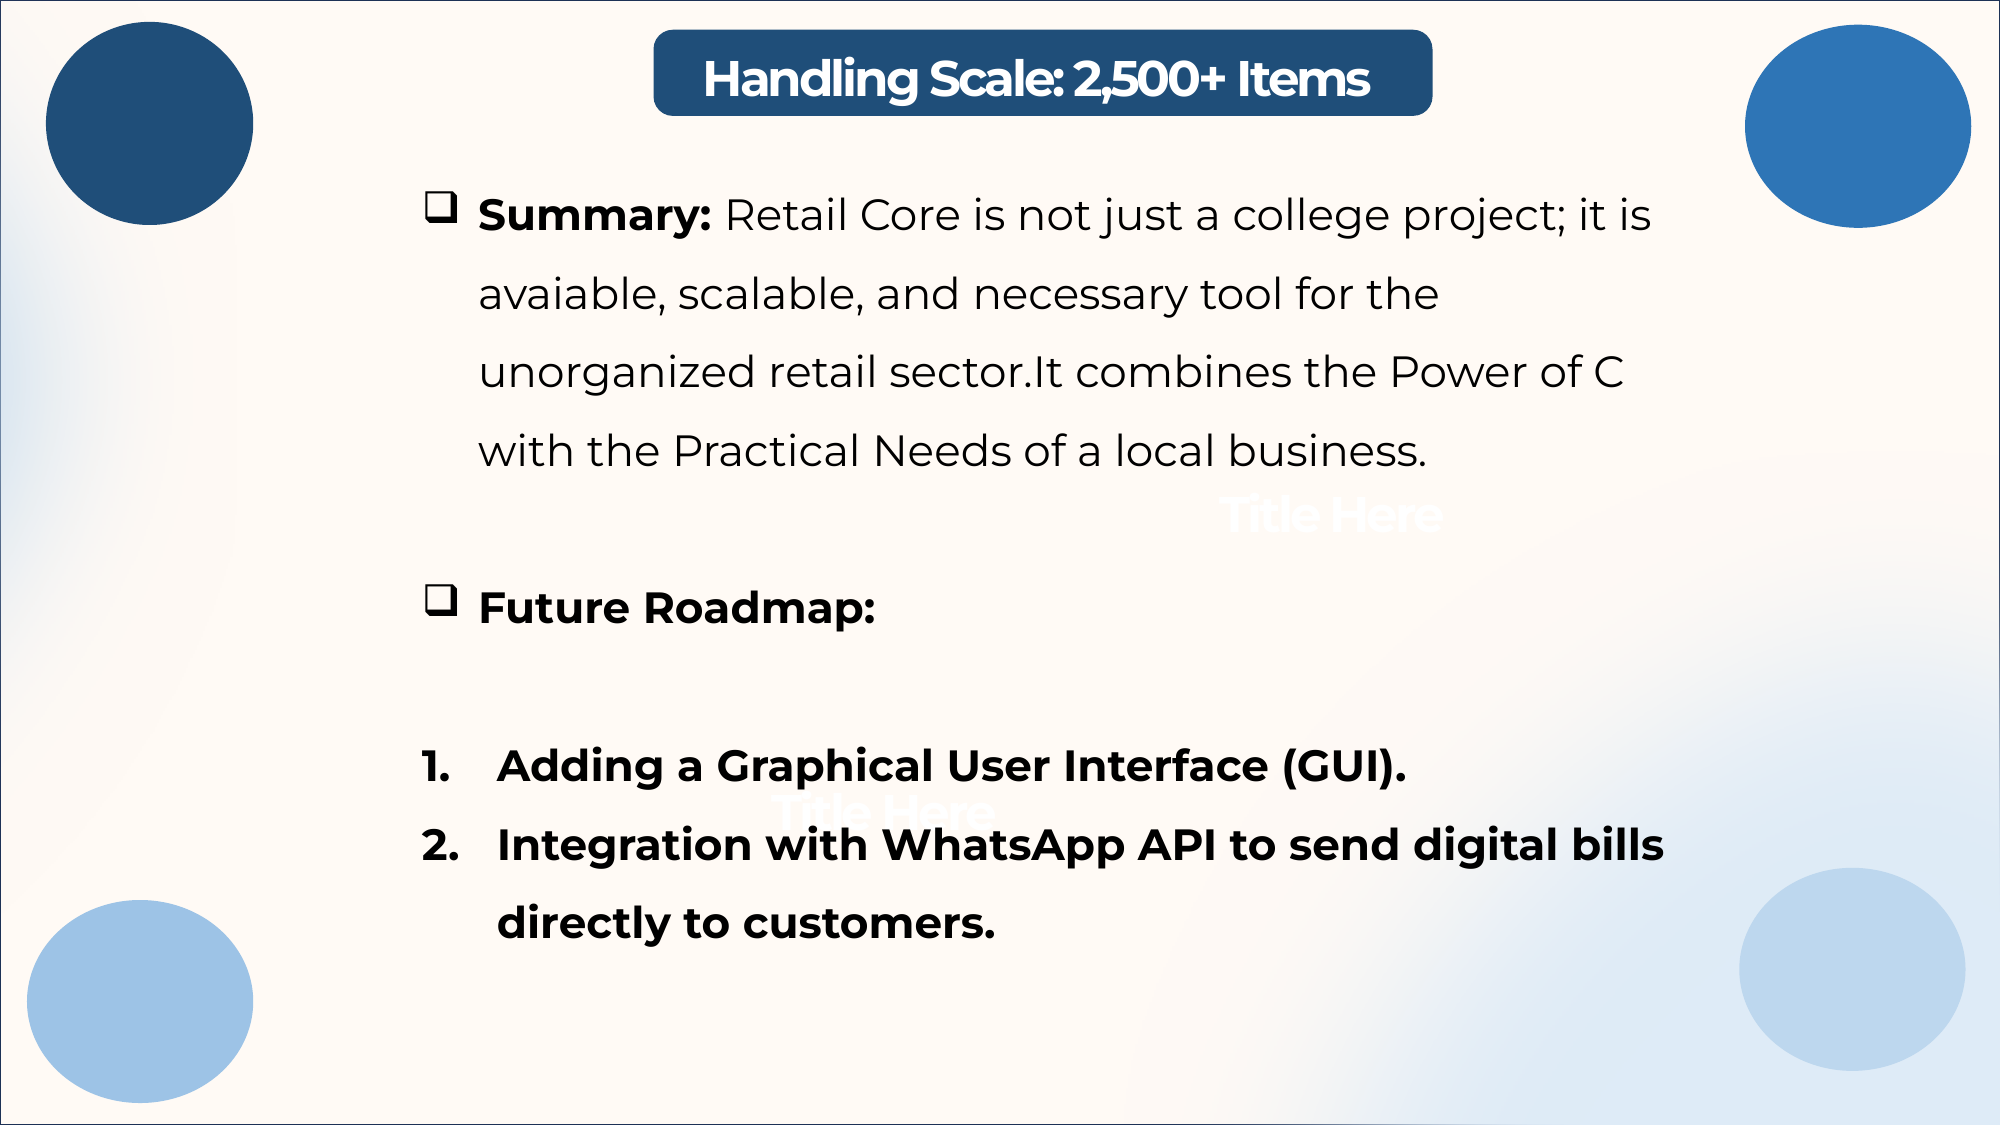

Handling Scale: 2,500+ Items
Summary: Retail Core is not just a college project; it is avaiable, scalable, and necessary tool for the unorganized retail sector.It combines the Power of C with the Practical Needs of a local business.

Future Roadmap:

Adding a Graphical User Interface (GUI).
Integration with WhatsApp API to send digital bills directly to customers.

Title Here

Title Here